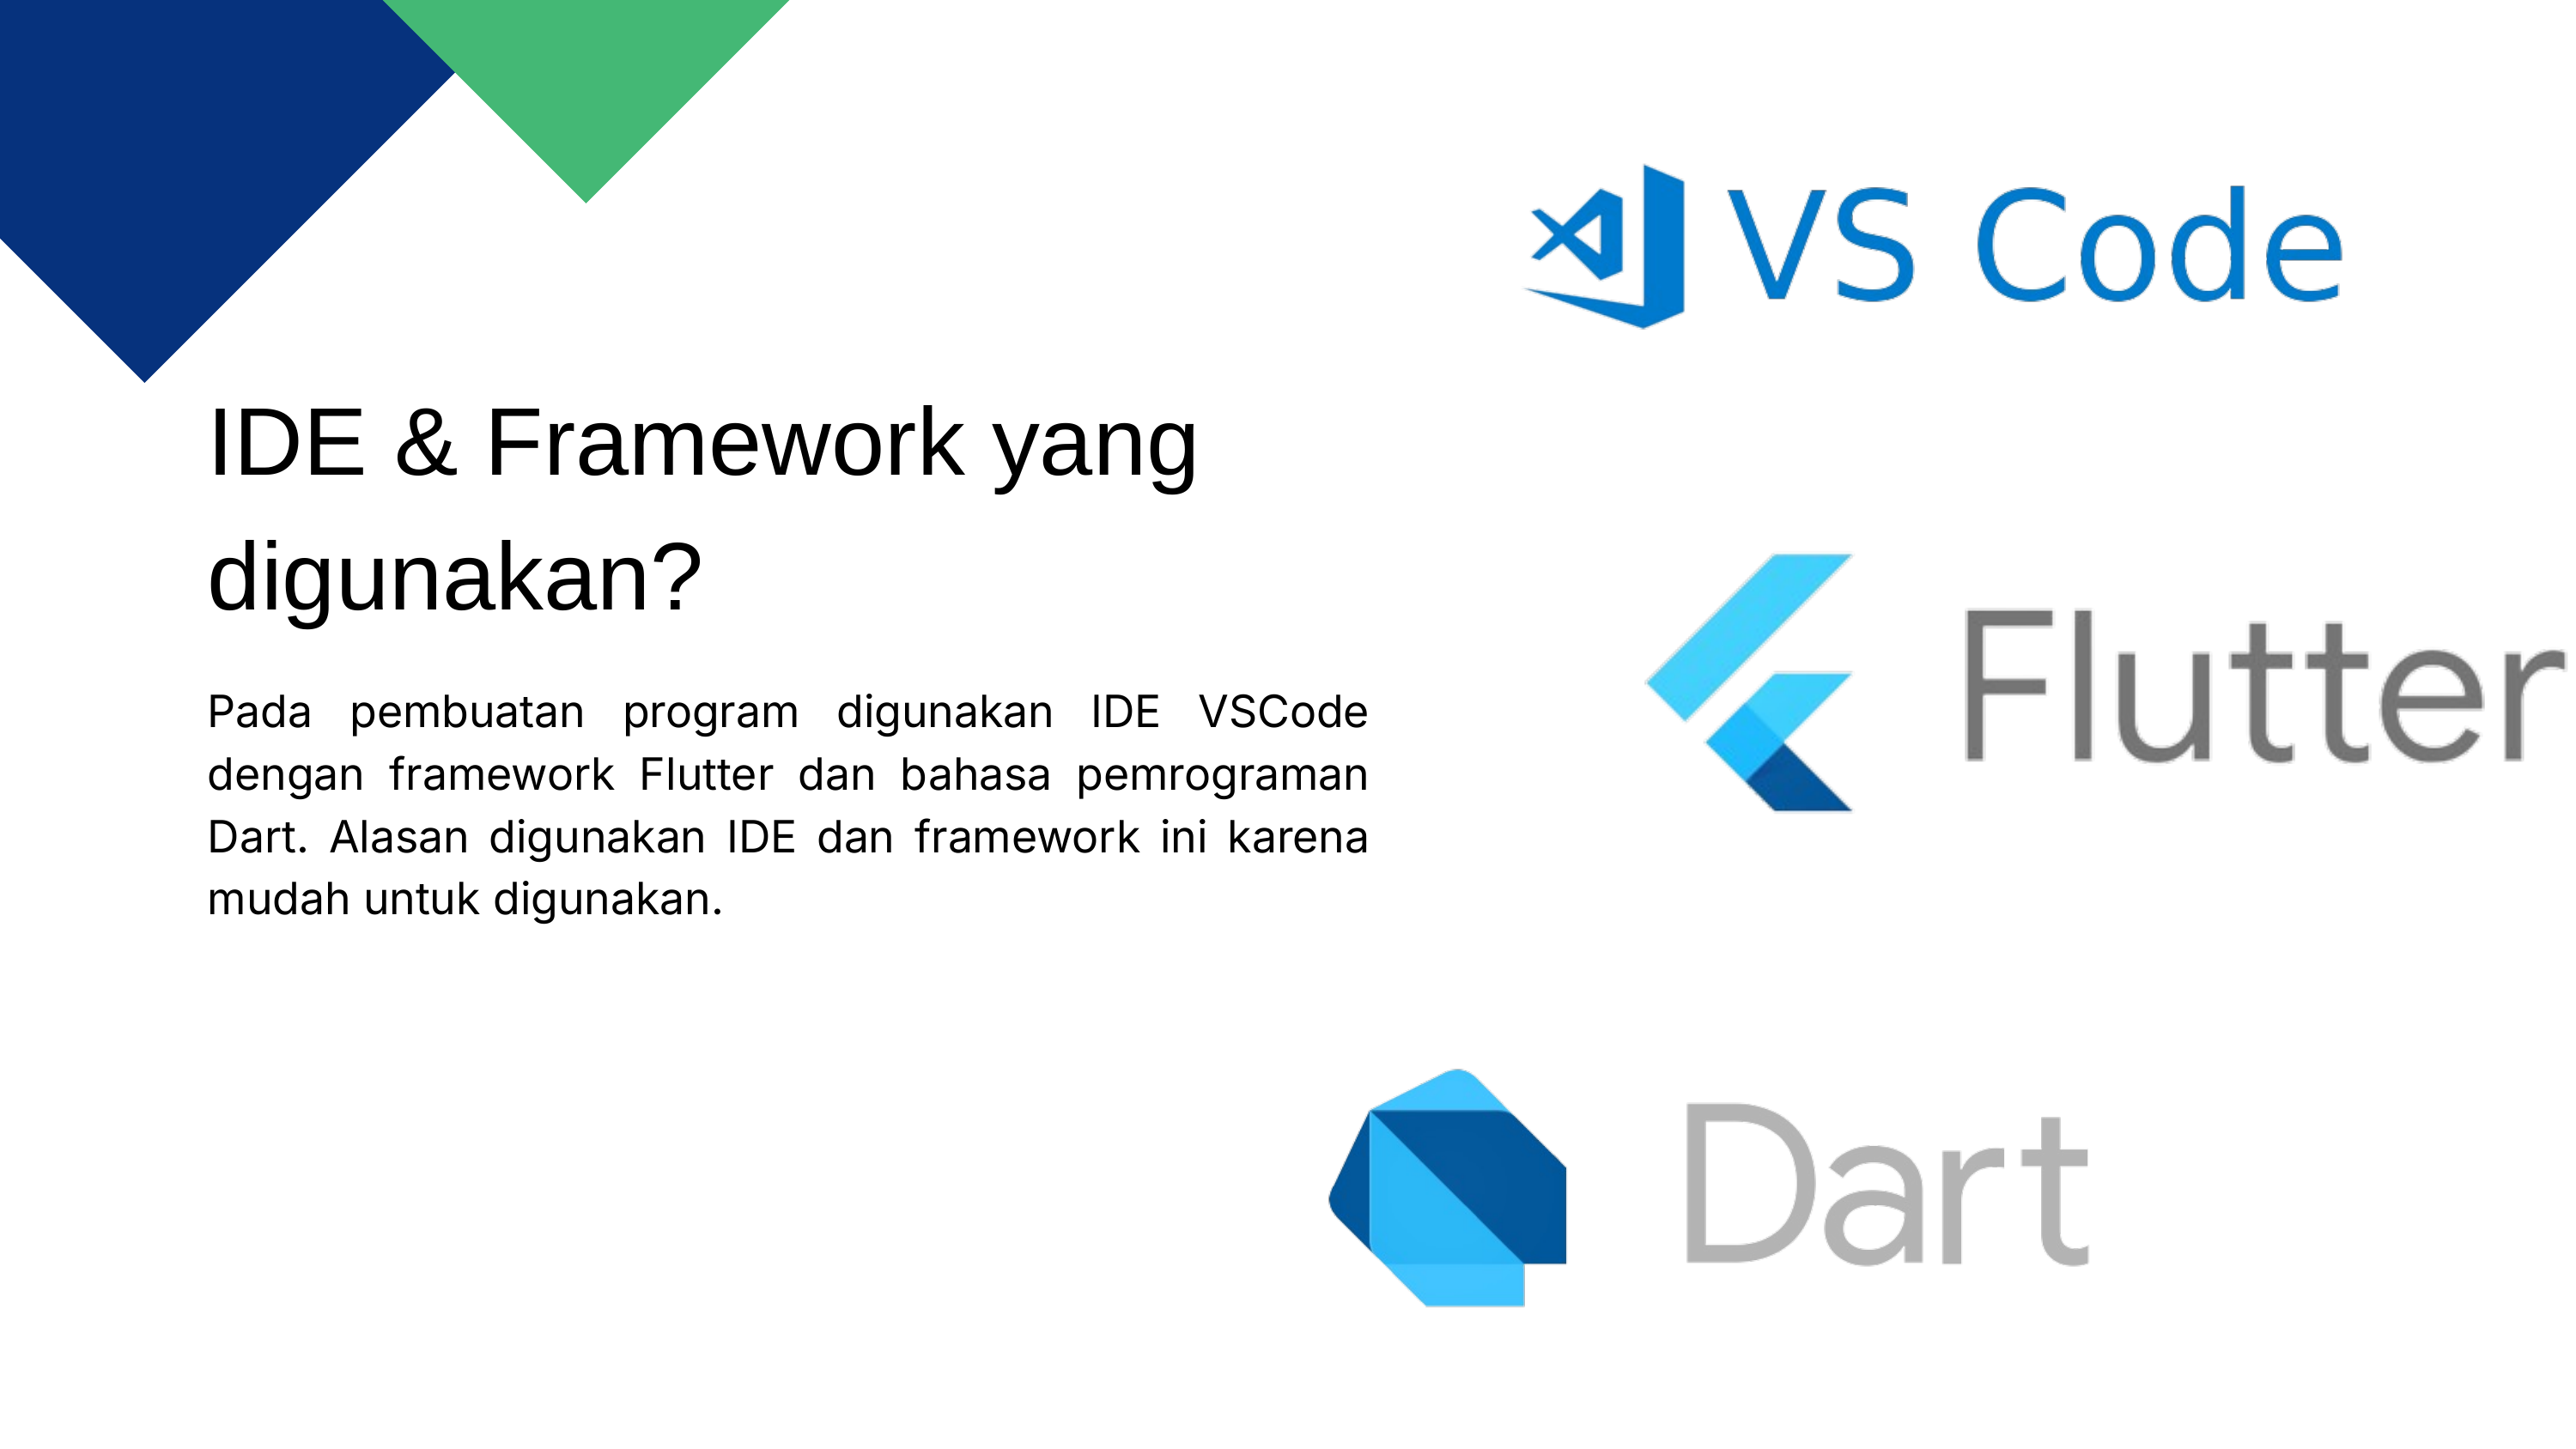

IDE & Framework yang digunakan?
Pada pembuatan program digunakan IDE VSCode dengan framework Flutter dan bahasa pemrograman Dart. Alasan digunakan IDE dan framework ini karena mudah untuk digunakan.